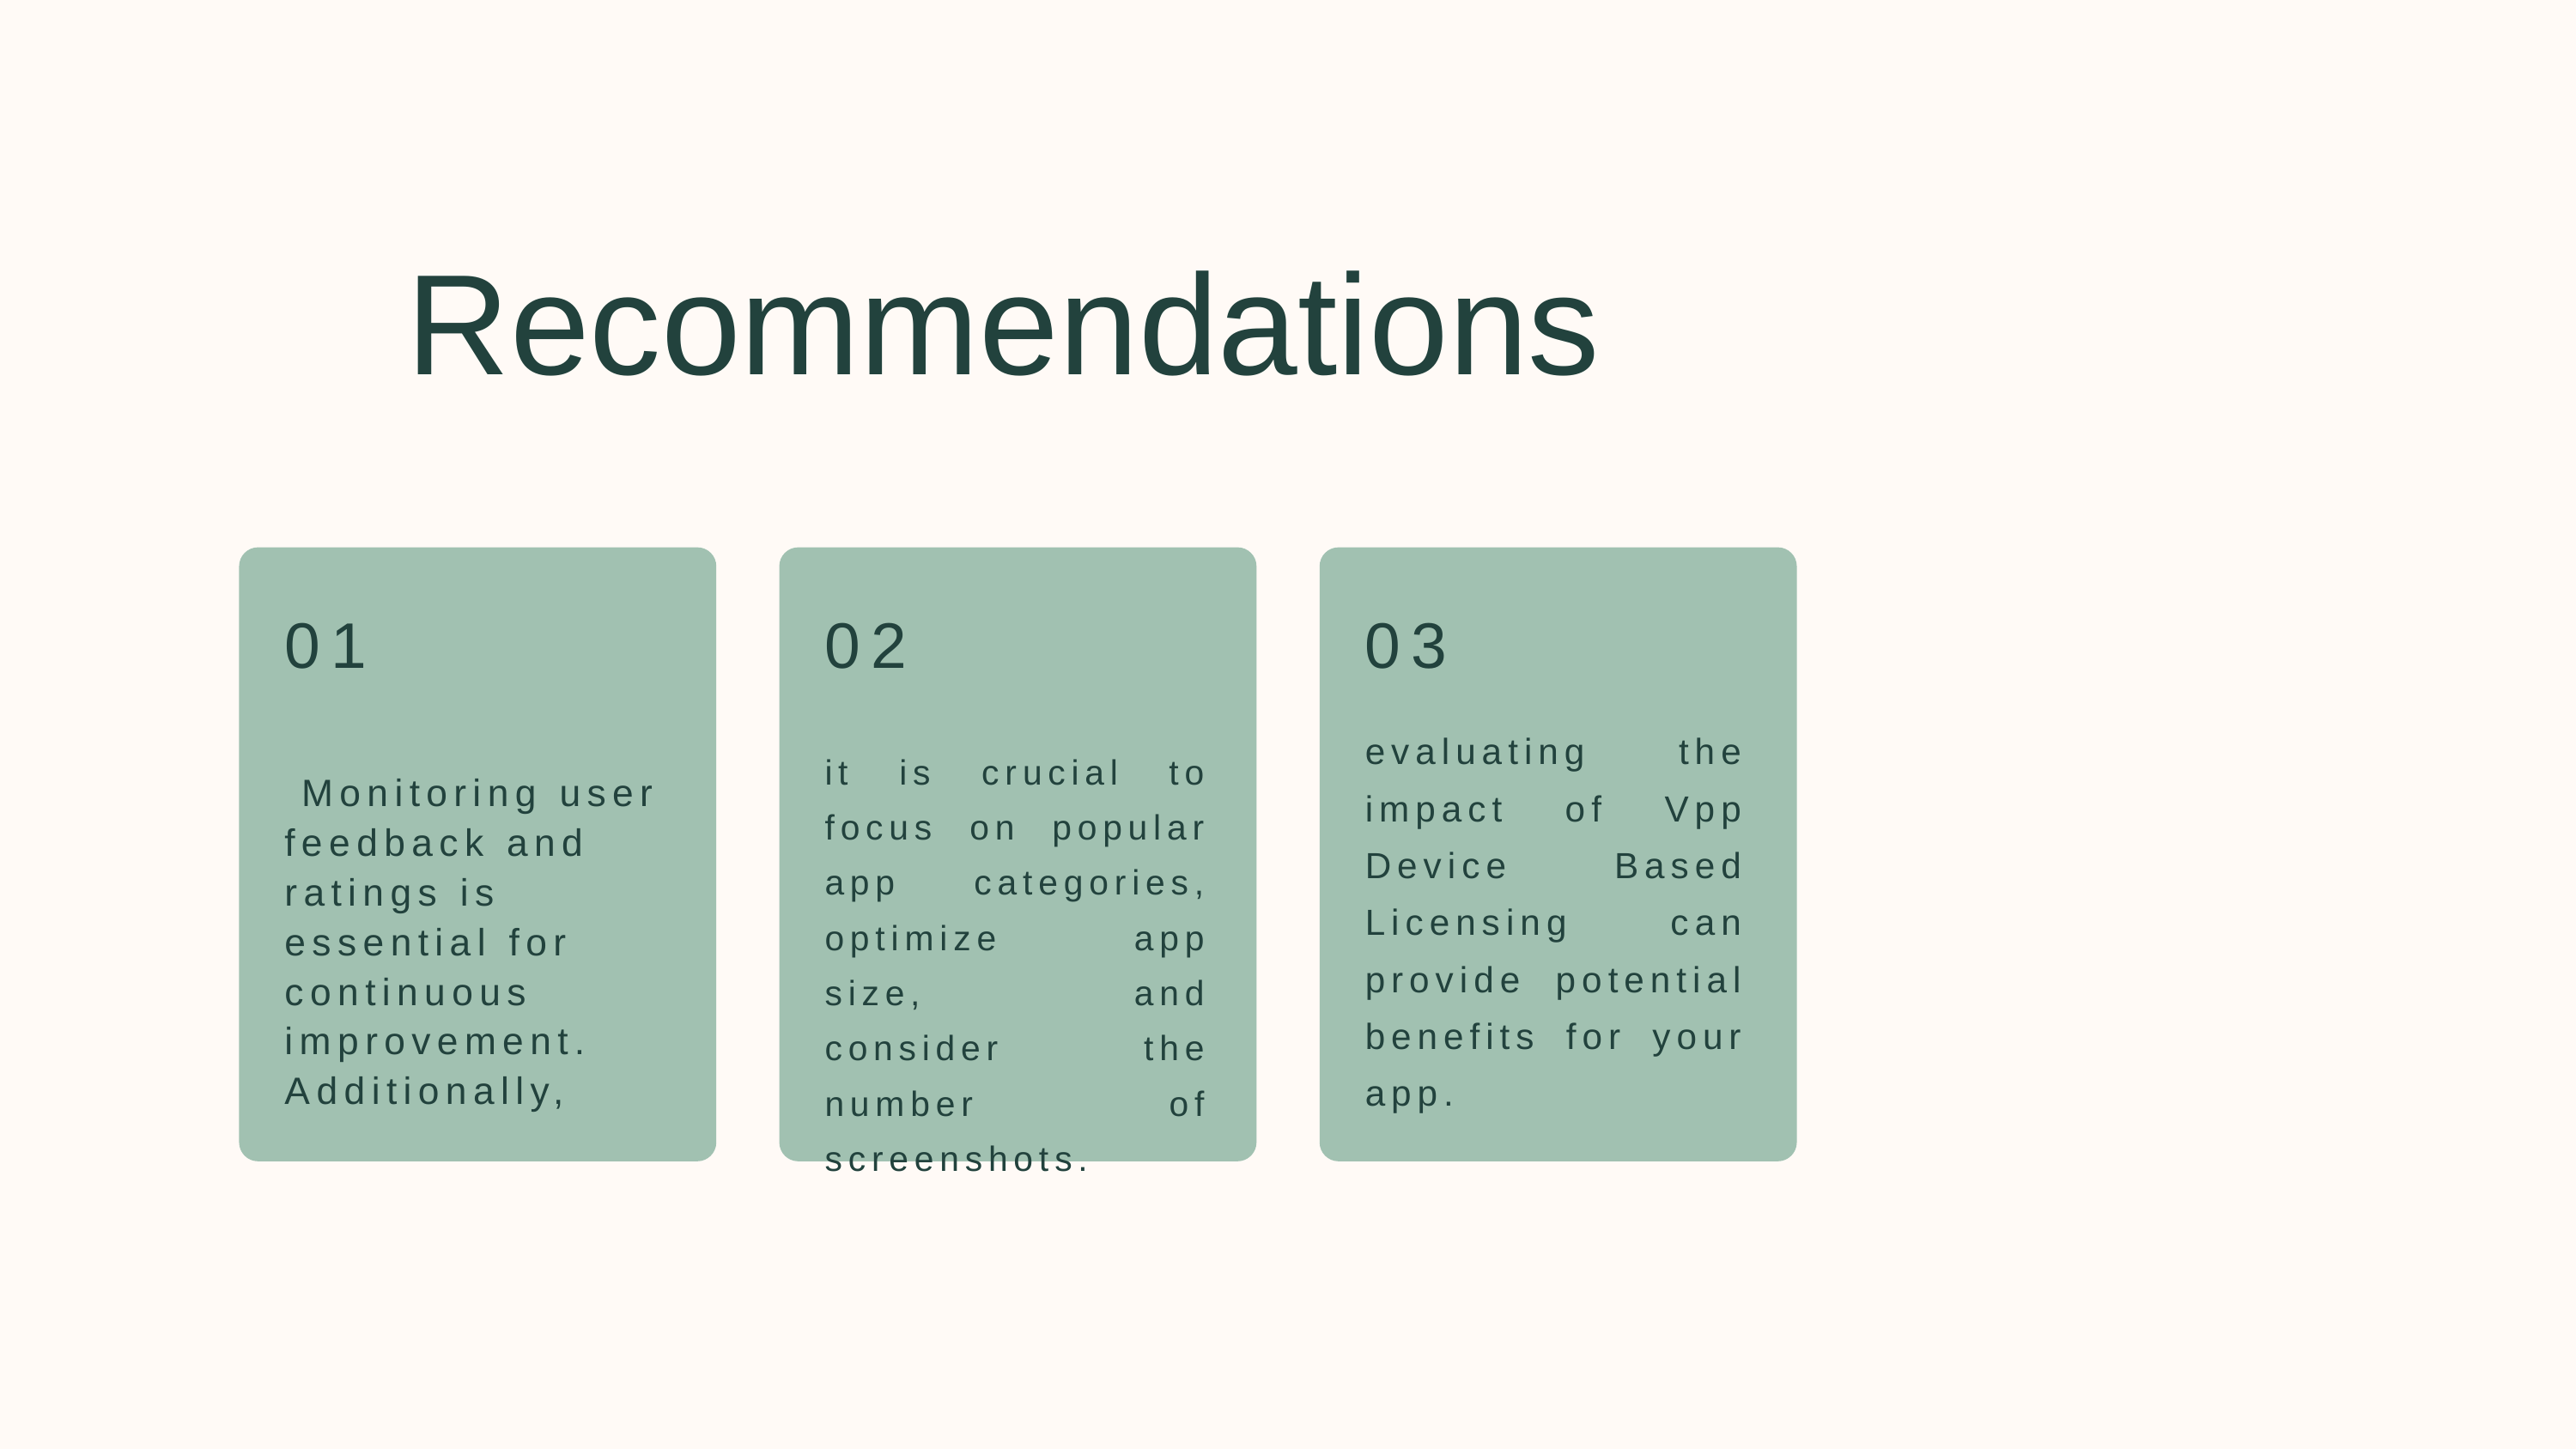

Recommendations

01
02
03
evaluating the impact of Vpp Device Based Licensing can provide potential benefits for your app.
it is crucial to focus on popular app categories, optimize app size, and consider the number of screenshots.
 Monitoring user feedback and ratings is essential for continuous improvement. Additionally,